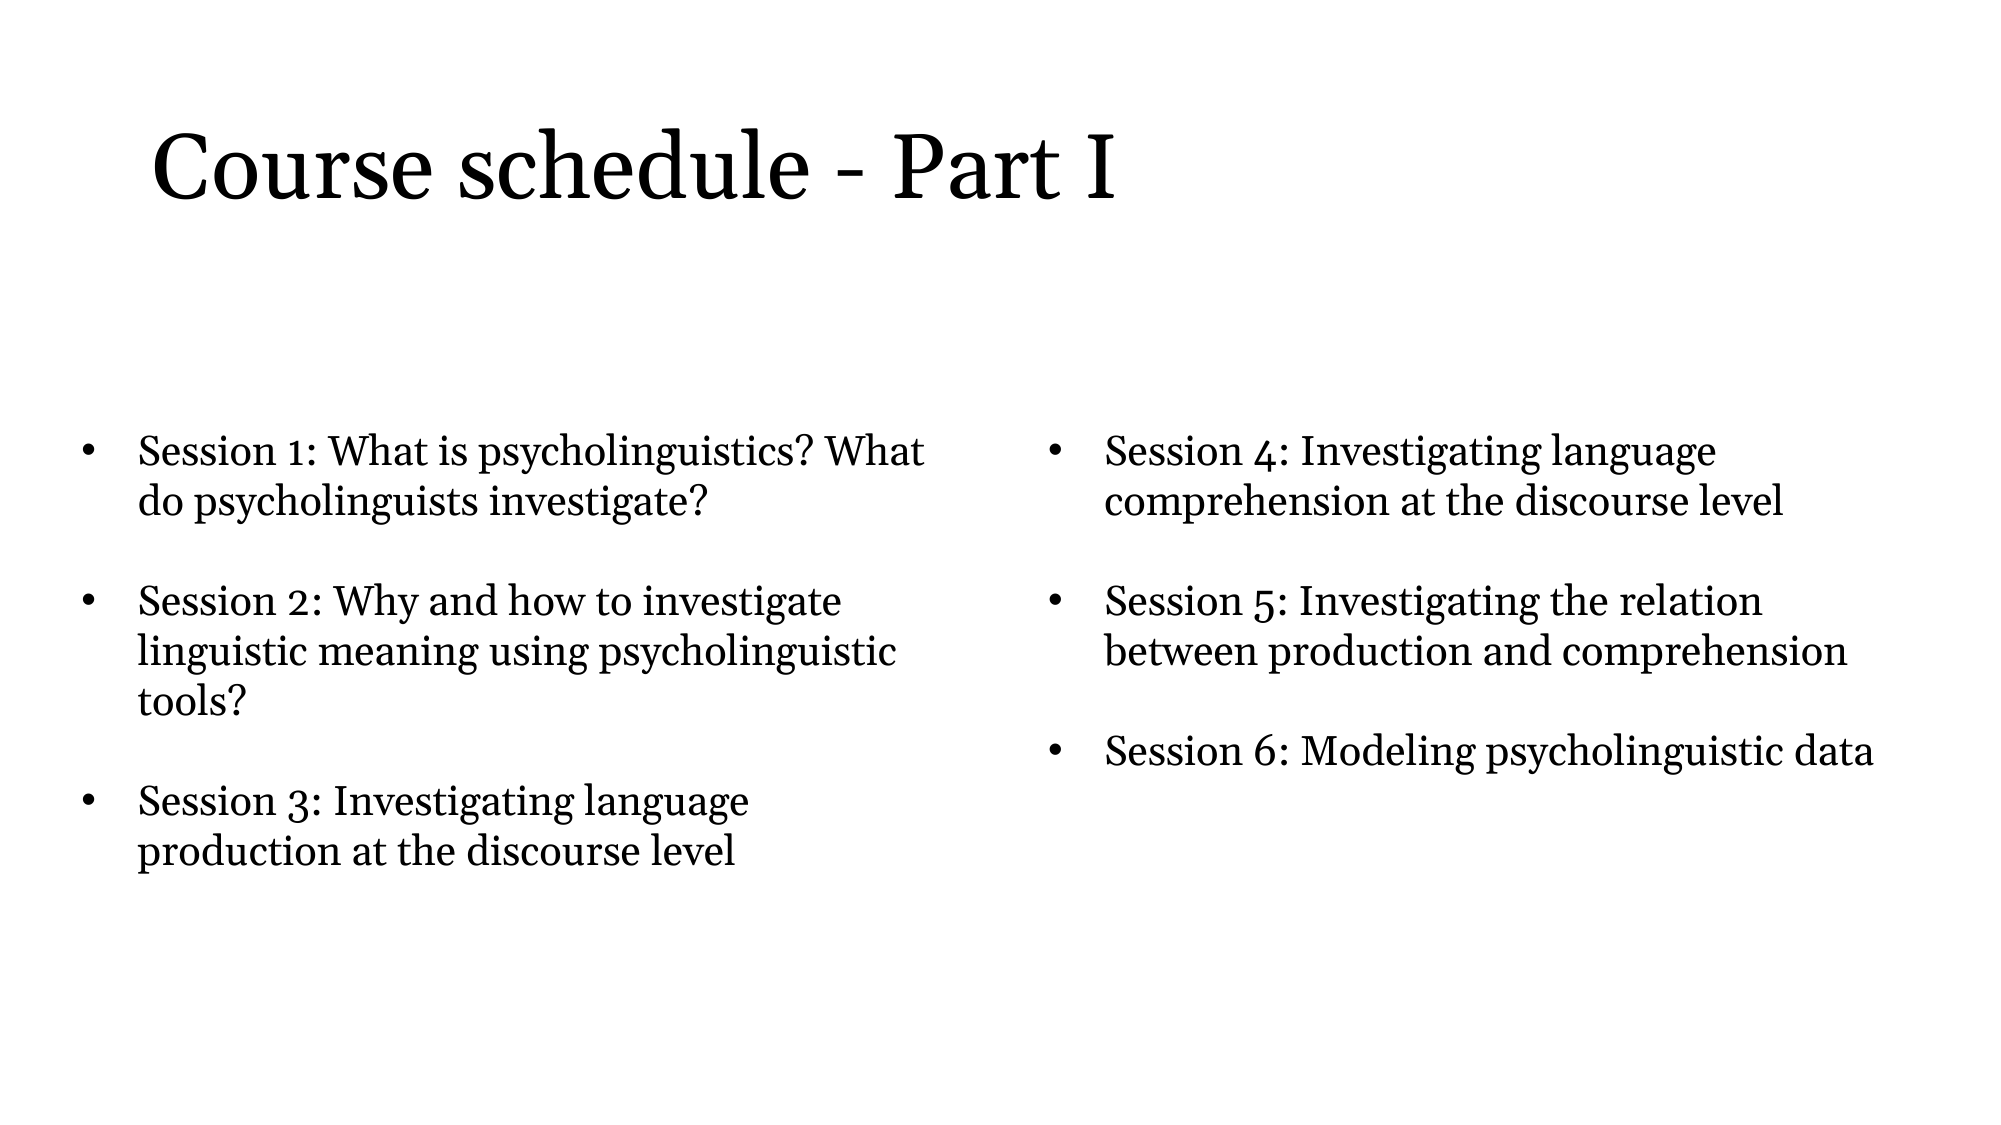

# Course schedule - Part I
Session 1: What is psycholinguistics? What do psycholinguists investigate?

Session 2: Why and how to investigate linguistic meaning using psycholinguistic tools?

Session 3: Investigating language production at the discourse level
Session 4: Investigating language comprehension at the discourse level

Session 5: Investigating the relation between production and comprehension

Session 6: Modeling psycholinguistic data